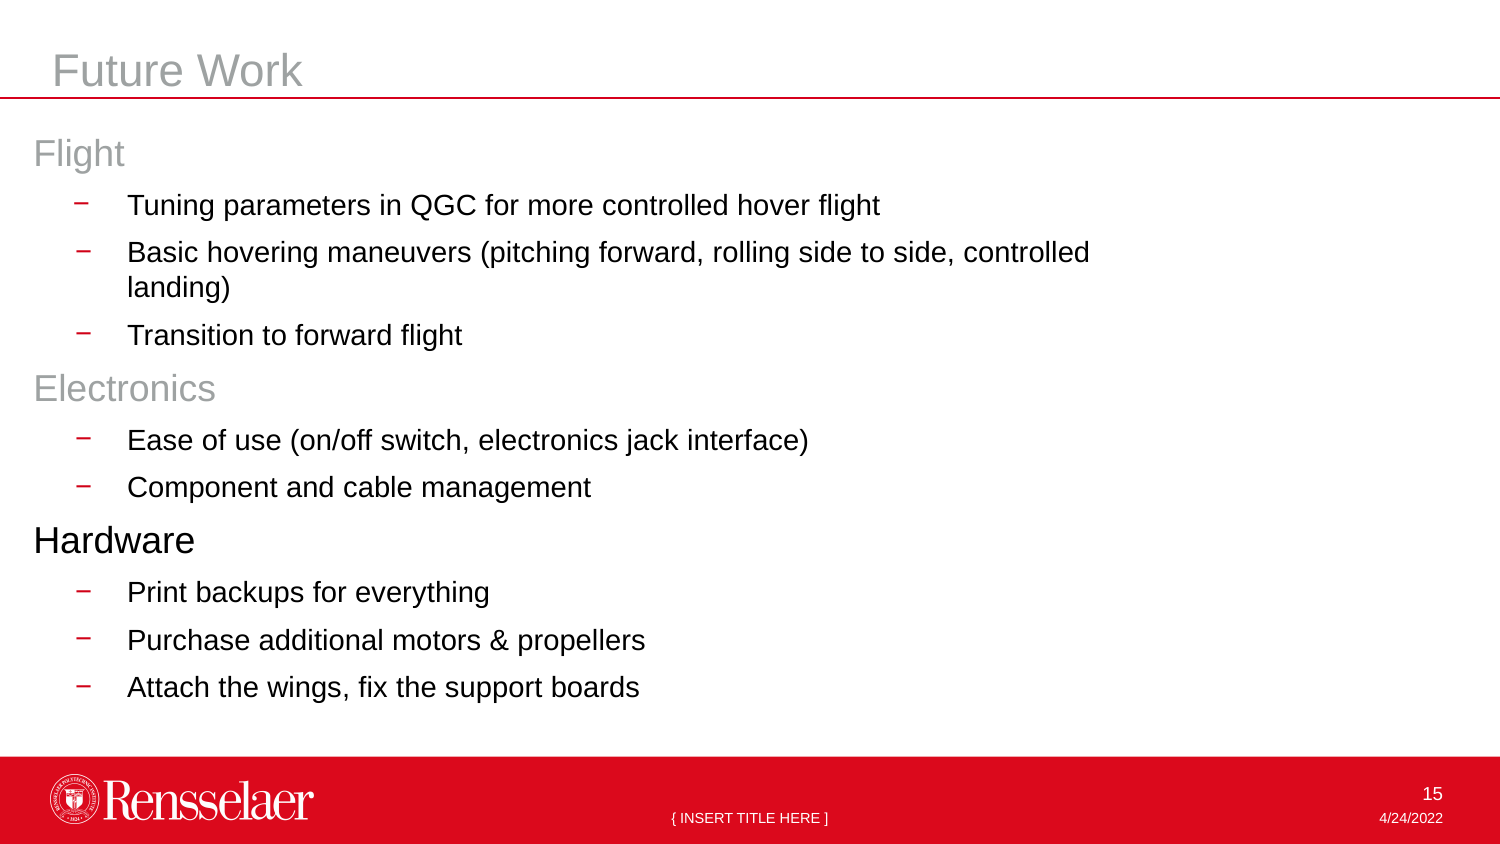

Future Work
Flight
Tuning parameters in QGC for more controlled hover flight
Basic hovering maneuvers (pitching forward, rolling side to side, controlled landing)
Transition to forward flight
Electronics
Ease of use (on/off switch, electronics jack interface)
Component and cable management
Hardware
Print backups for everything
Purchase additional motors & propellers
Attach the wings, fix the support boards